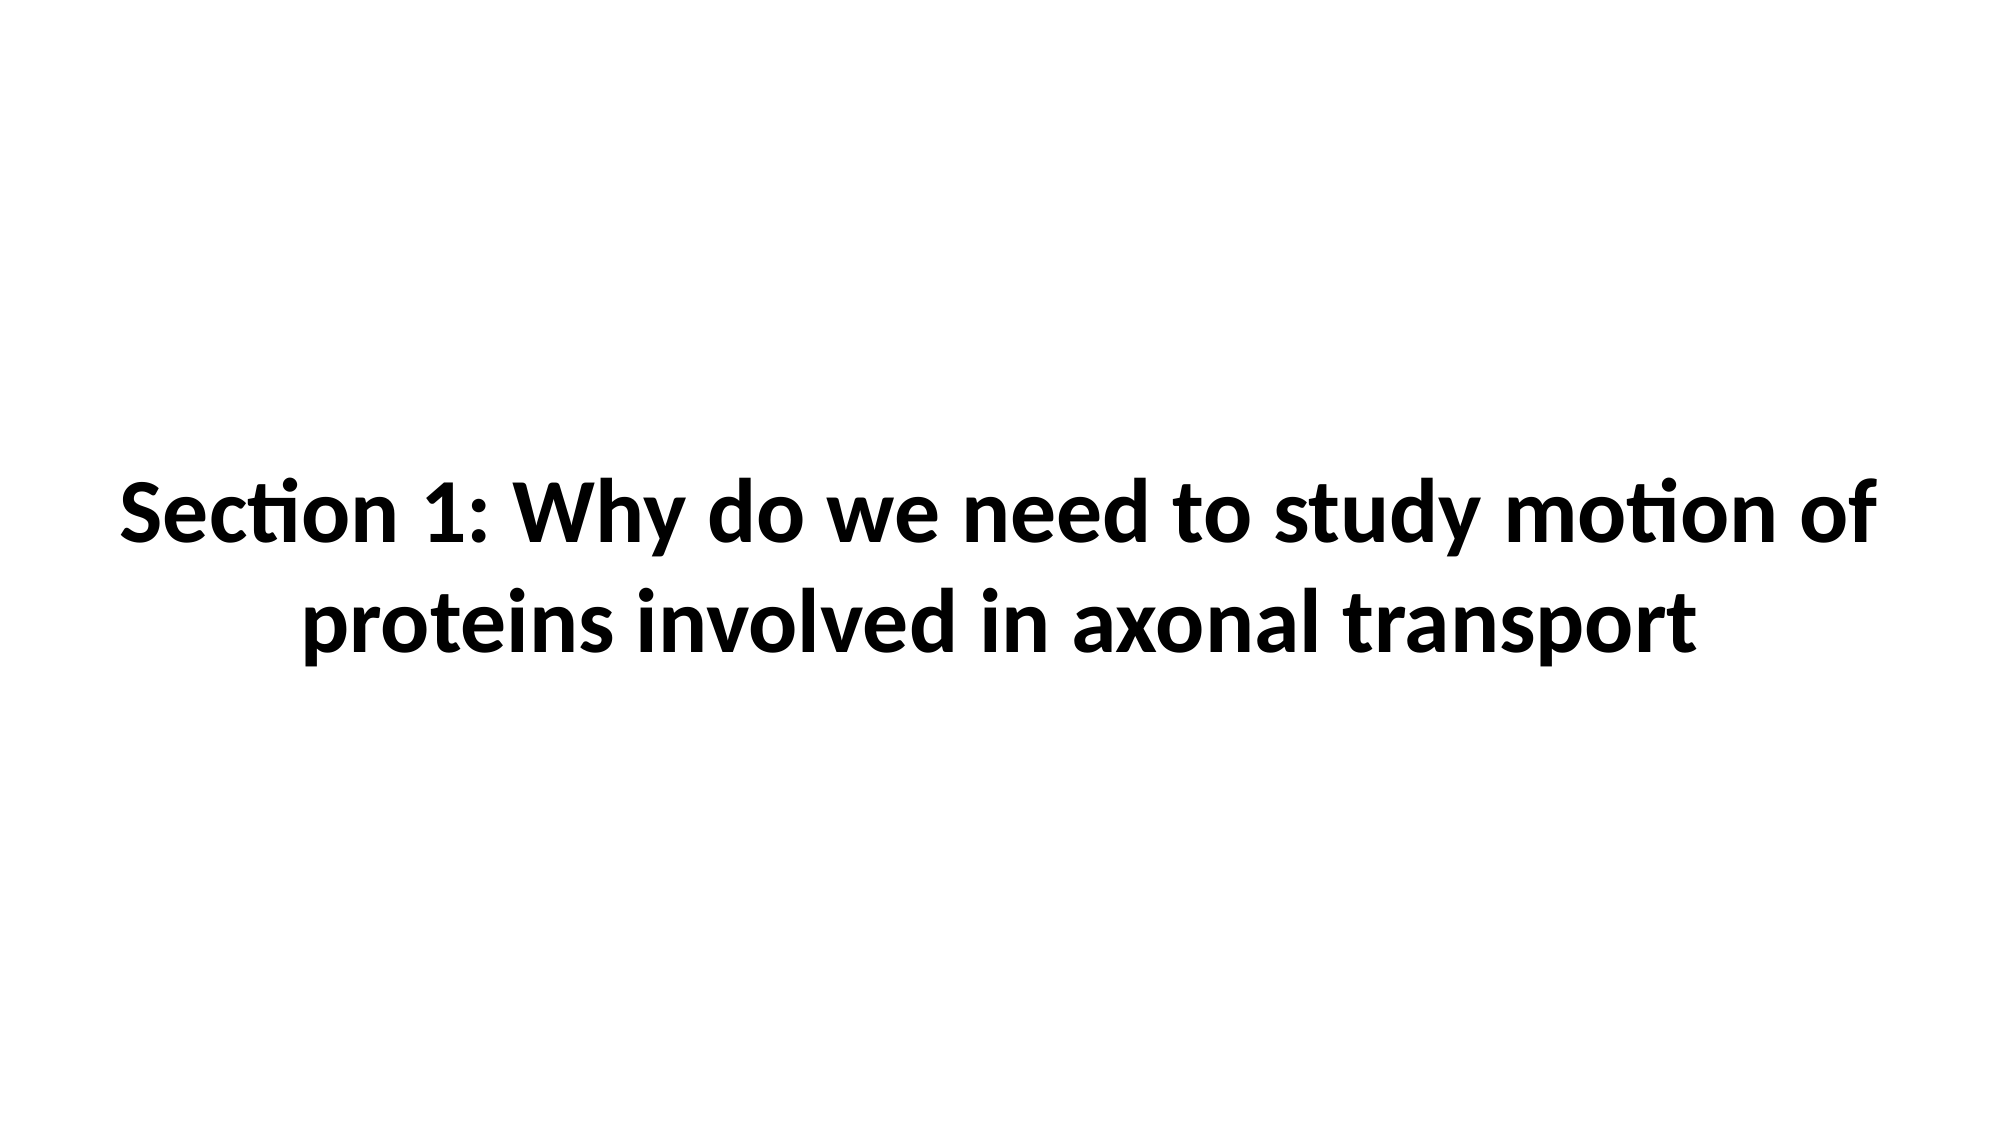

Section 1: Why do we need to study motion of proteins involved in axonal transport